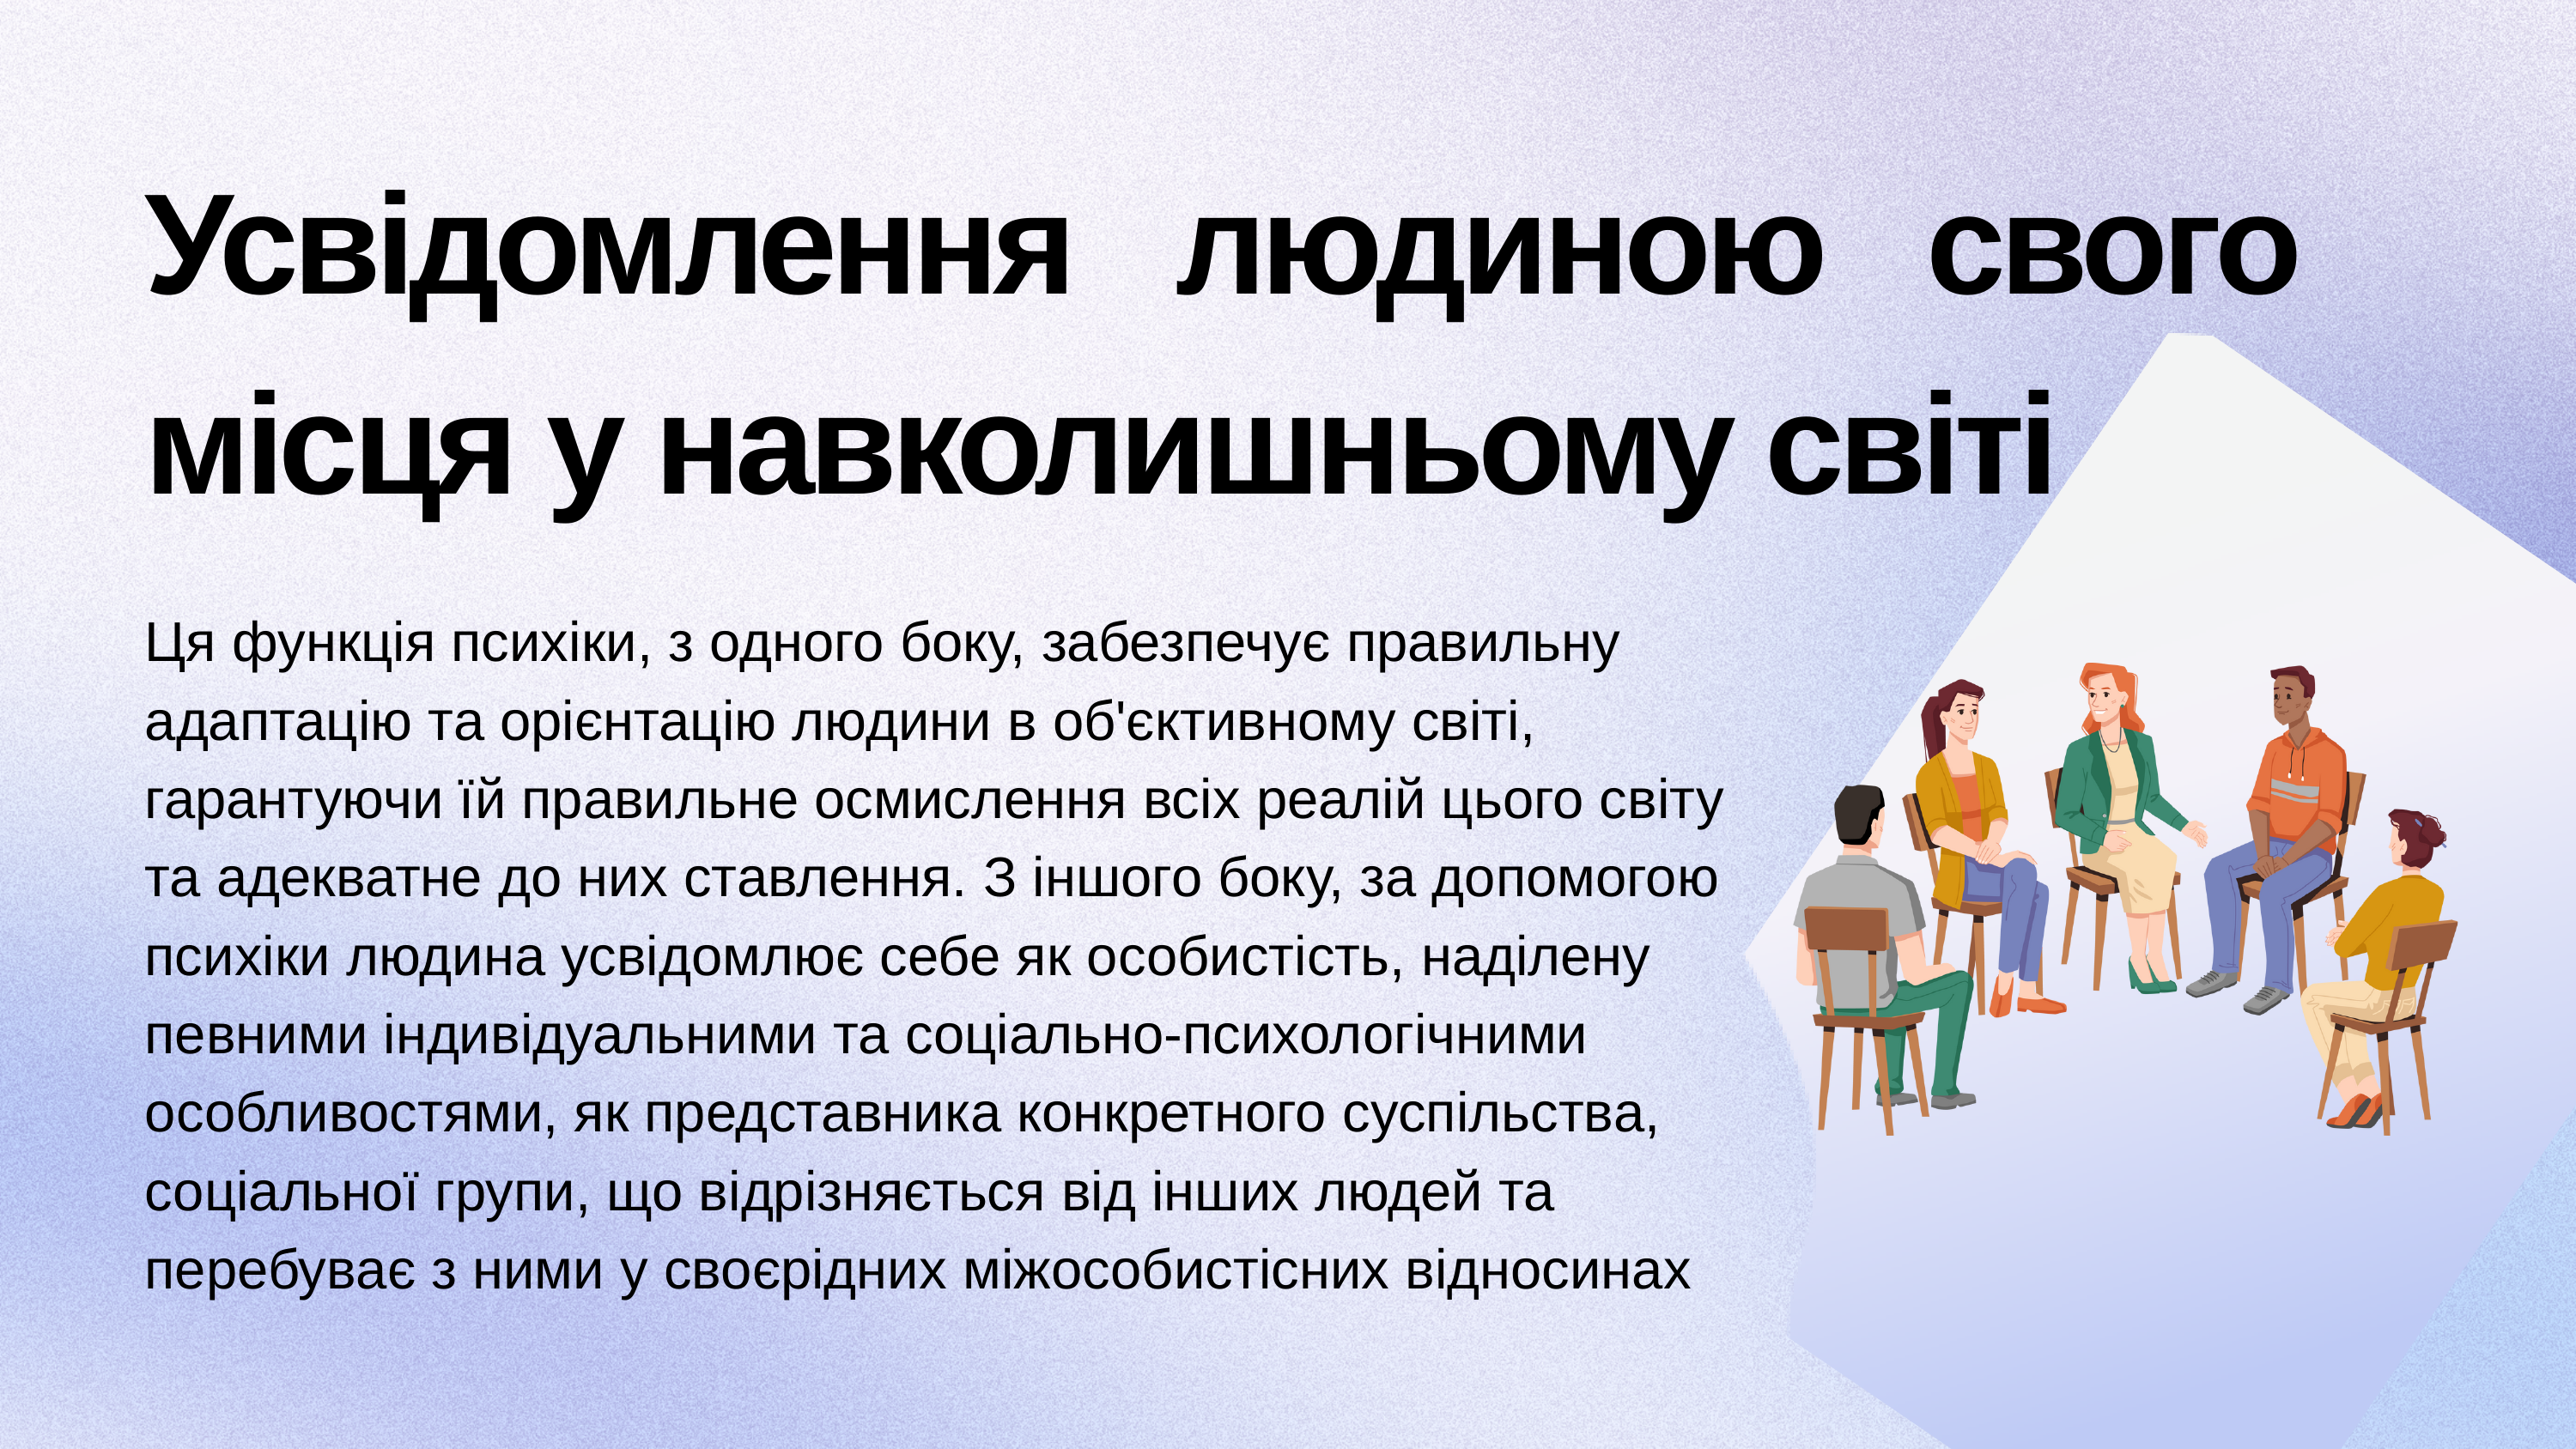

Усвідомлення людиною свого місця у навколишньому світі

Ця функція психіки, з одного боку, забезпечує правильну адаптацію та орієнтацію людини в об'єктивному світі, гарантуючи їй правильне осмислення всіх реалій цього світу та адекватне до них ставлення. З іншого боку, за допомогою психіки людина усвідомлює себе як особистість, наділену певними індивідуальними та соціально-психологічними особливостями, як представника конкретного суспільства, соціальної групи, що відрізняється від інших людей та перебуває з ними у своєрідних міжособистісних відносинах